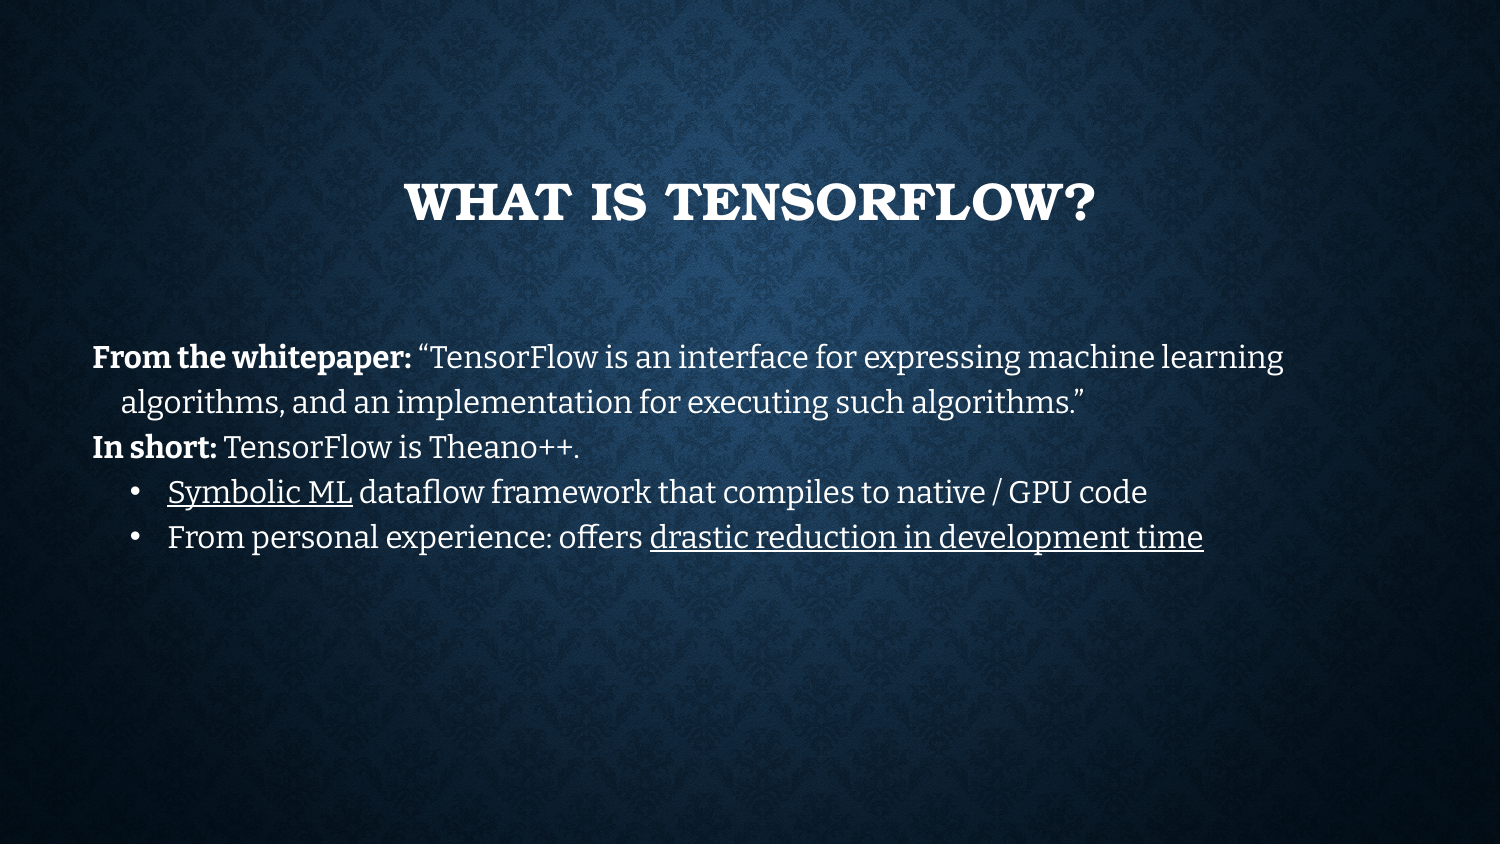

# WHAT IS TENSORFLOW?
From the whitepaper: “TensorFlow is an interface for expressing machine learning algorithms, and an implementation for executing such algorithms.”
In short: TensorFlow is Theano++.
Symbolic ML dataflow framework that compiles to native / GPU code
From personal experience: offers drastic reduction in development time